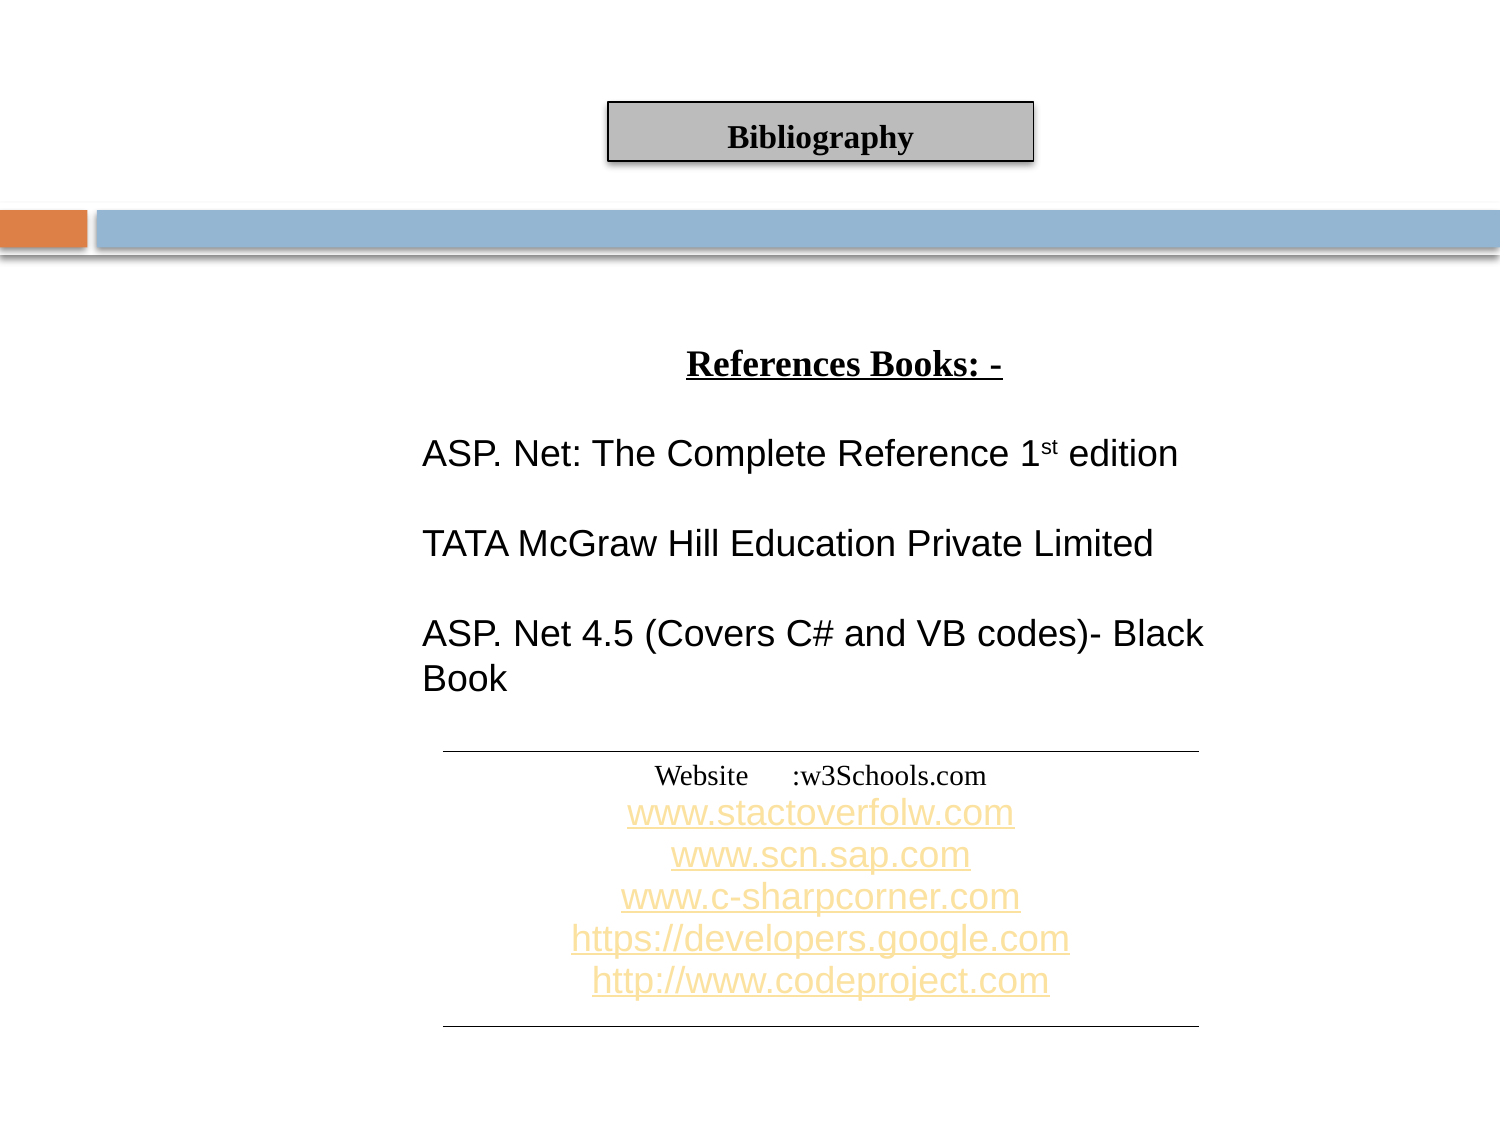

Bibliography
References Books: -

ASP. Net: The Complete Reference 1st edition

TATA McGraw Hill Education Private Limited

ASP. Net 4.5 (Covers C# and VB codes)- Black Book

| Website :w3Schools.com www.stactoverfolw.com www.scn.sap.com www.c-sharpcorner.com https://developers.google.com http://www.codeproject.com |
| --- |